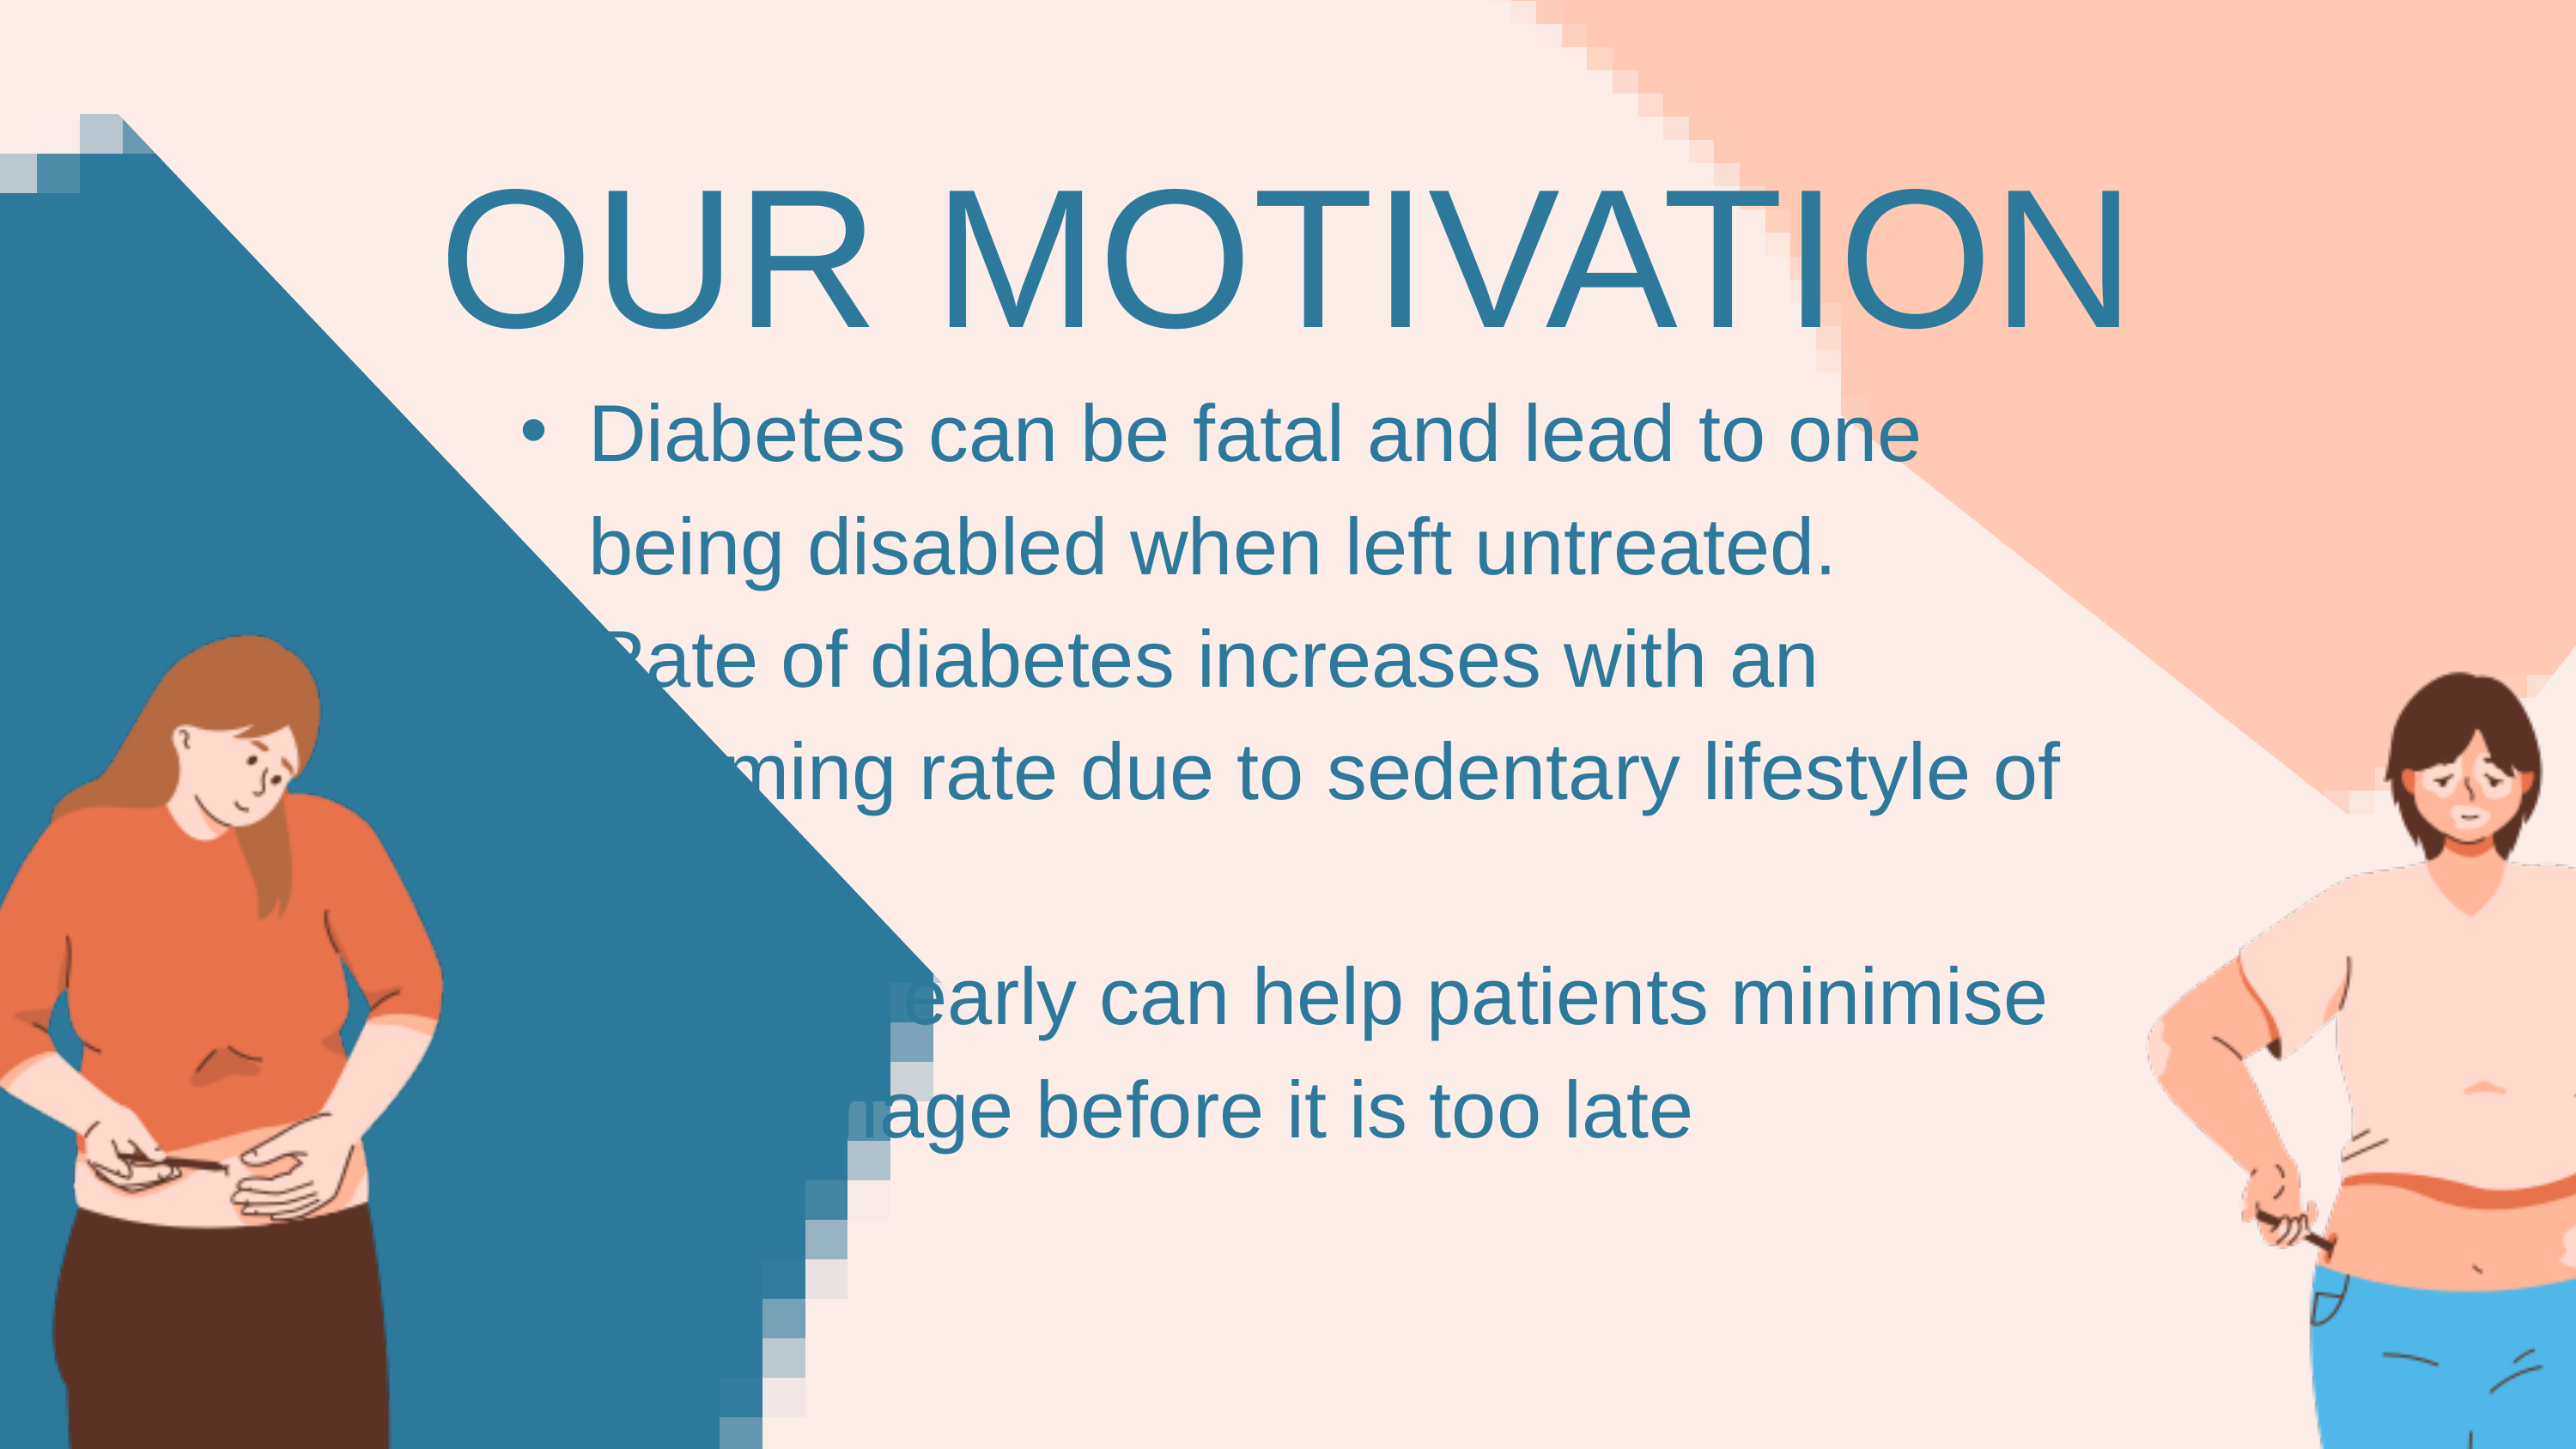

OUR MOTIVATION
Diabetes can be fatal and lead to one being disabled when left untreated.
Rate of diabetes increases with an alarming rate due to sedentary lifestyle of people
Treating early can help patients minimise the damage before it is too late